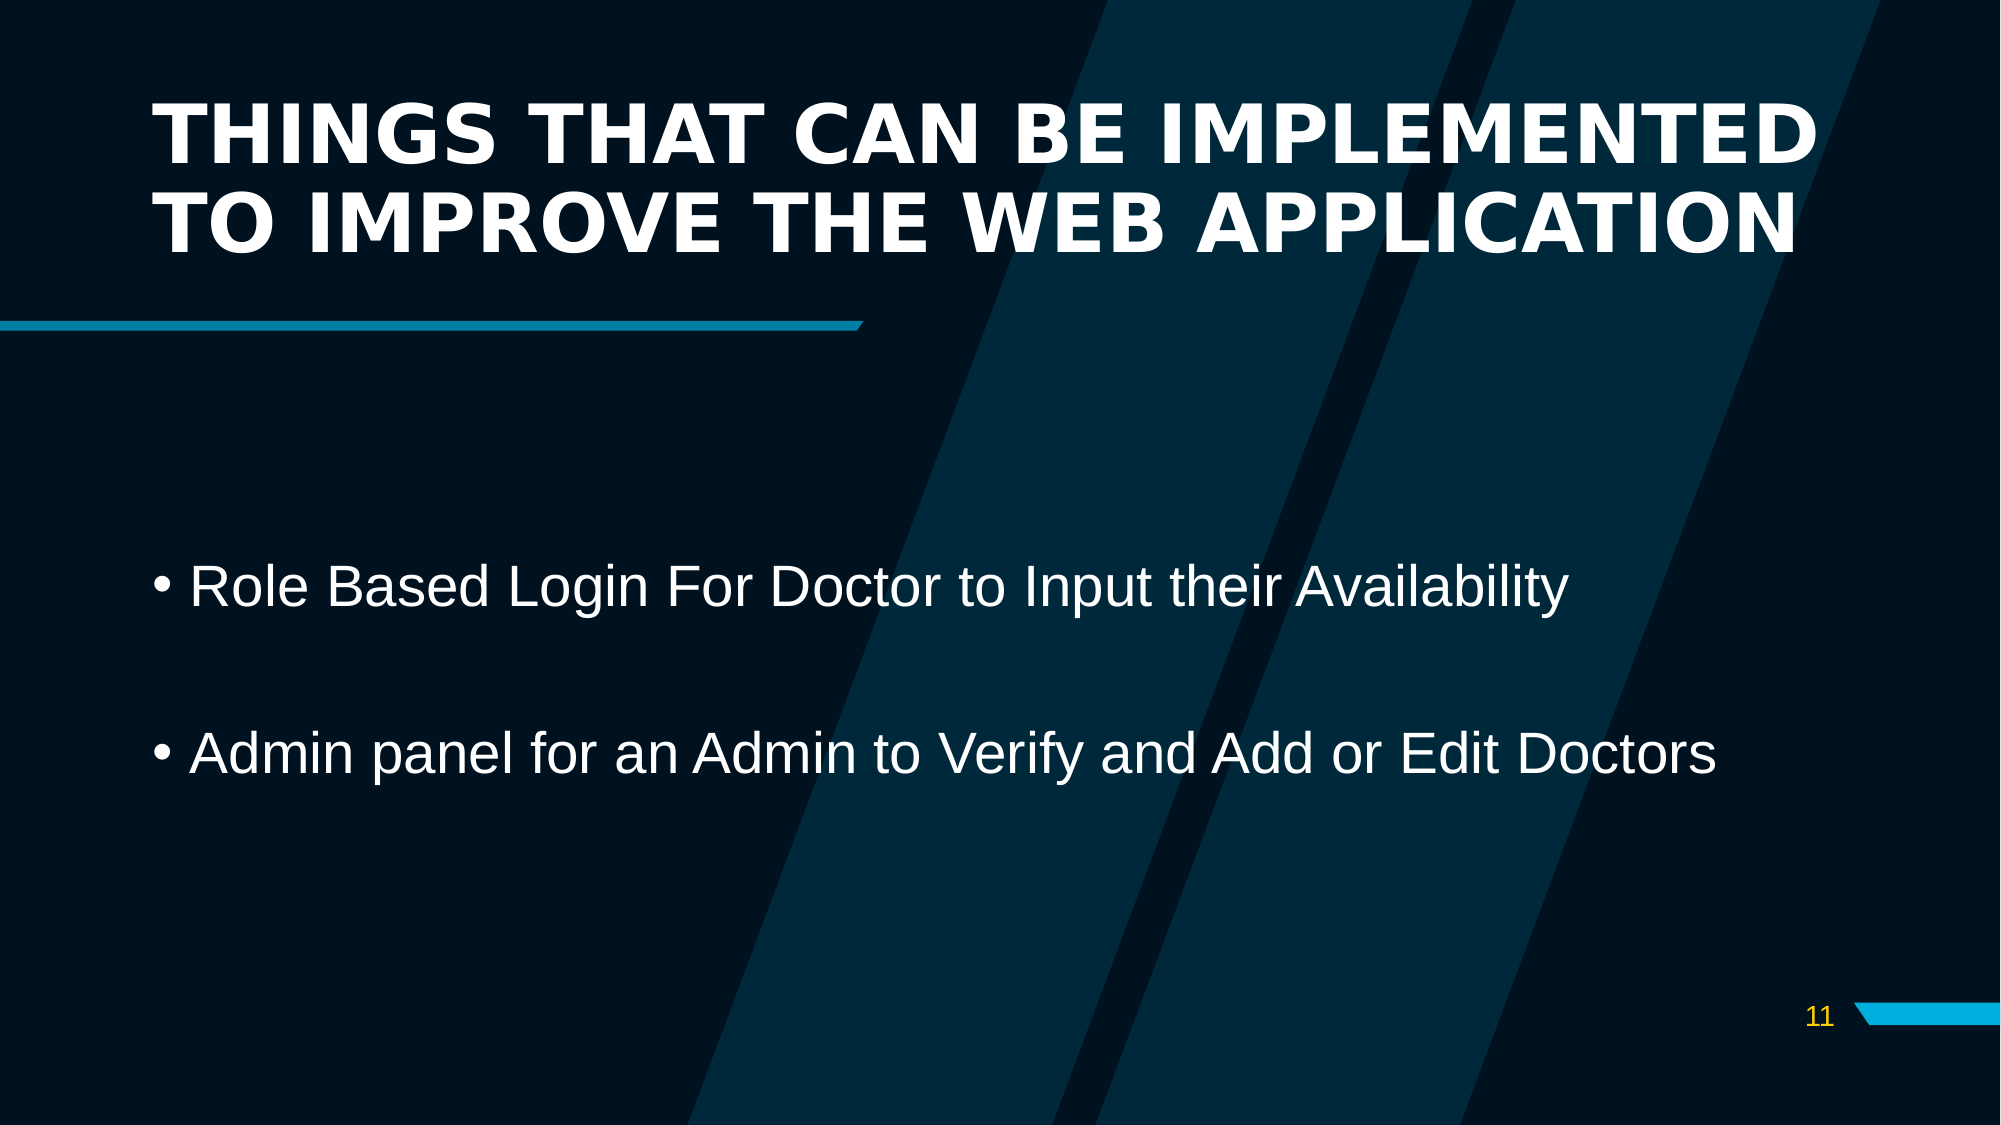

# THINGS THAT CAN BE IMPLEMENTED TO IMPROVE THE WEB APPLICATION

Role Based Login For Doctor to Input their Availability

Admin panel for an Admin to Verify and Add or Edit Doctors
11